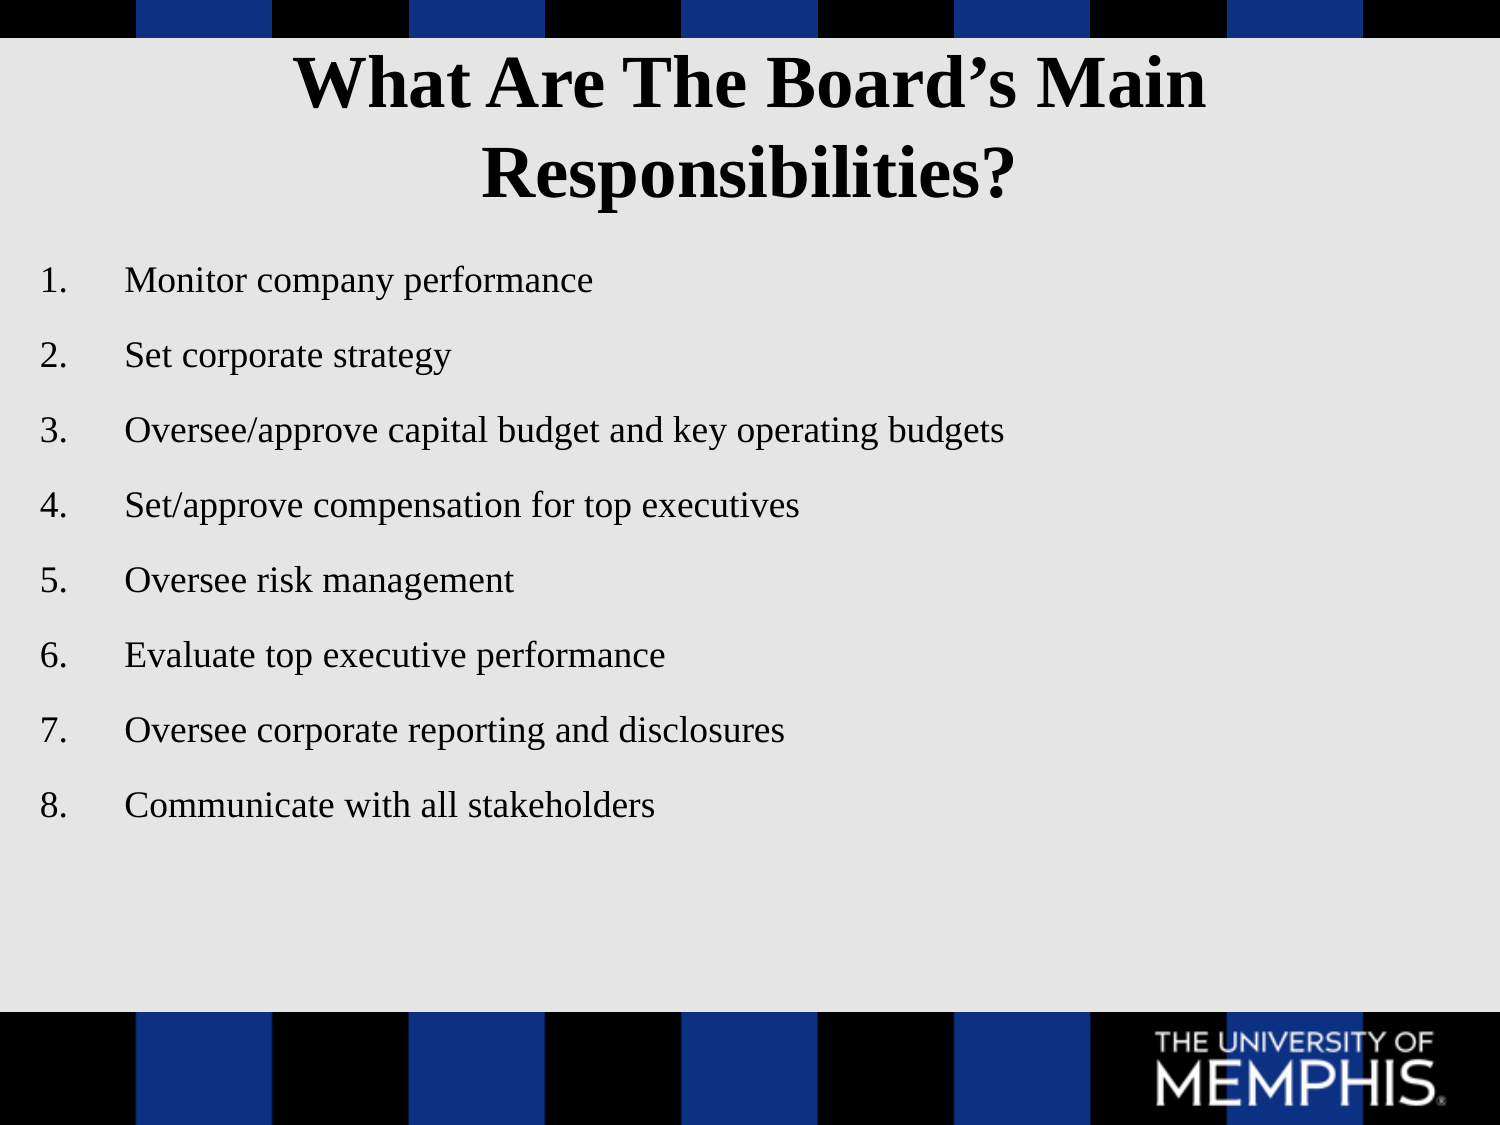

# What Are The Board’s Main Responsibilities?
Monitor company performance
Set corporate strategy
Oversee/approve capital budget and key operating budgets
Set/approve compensation for top executives
Oversee risk management
Evaluate top executive performance
Oversee corporate reporting and disclosures
Communicate with all stakeholders